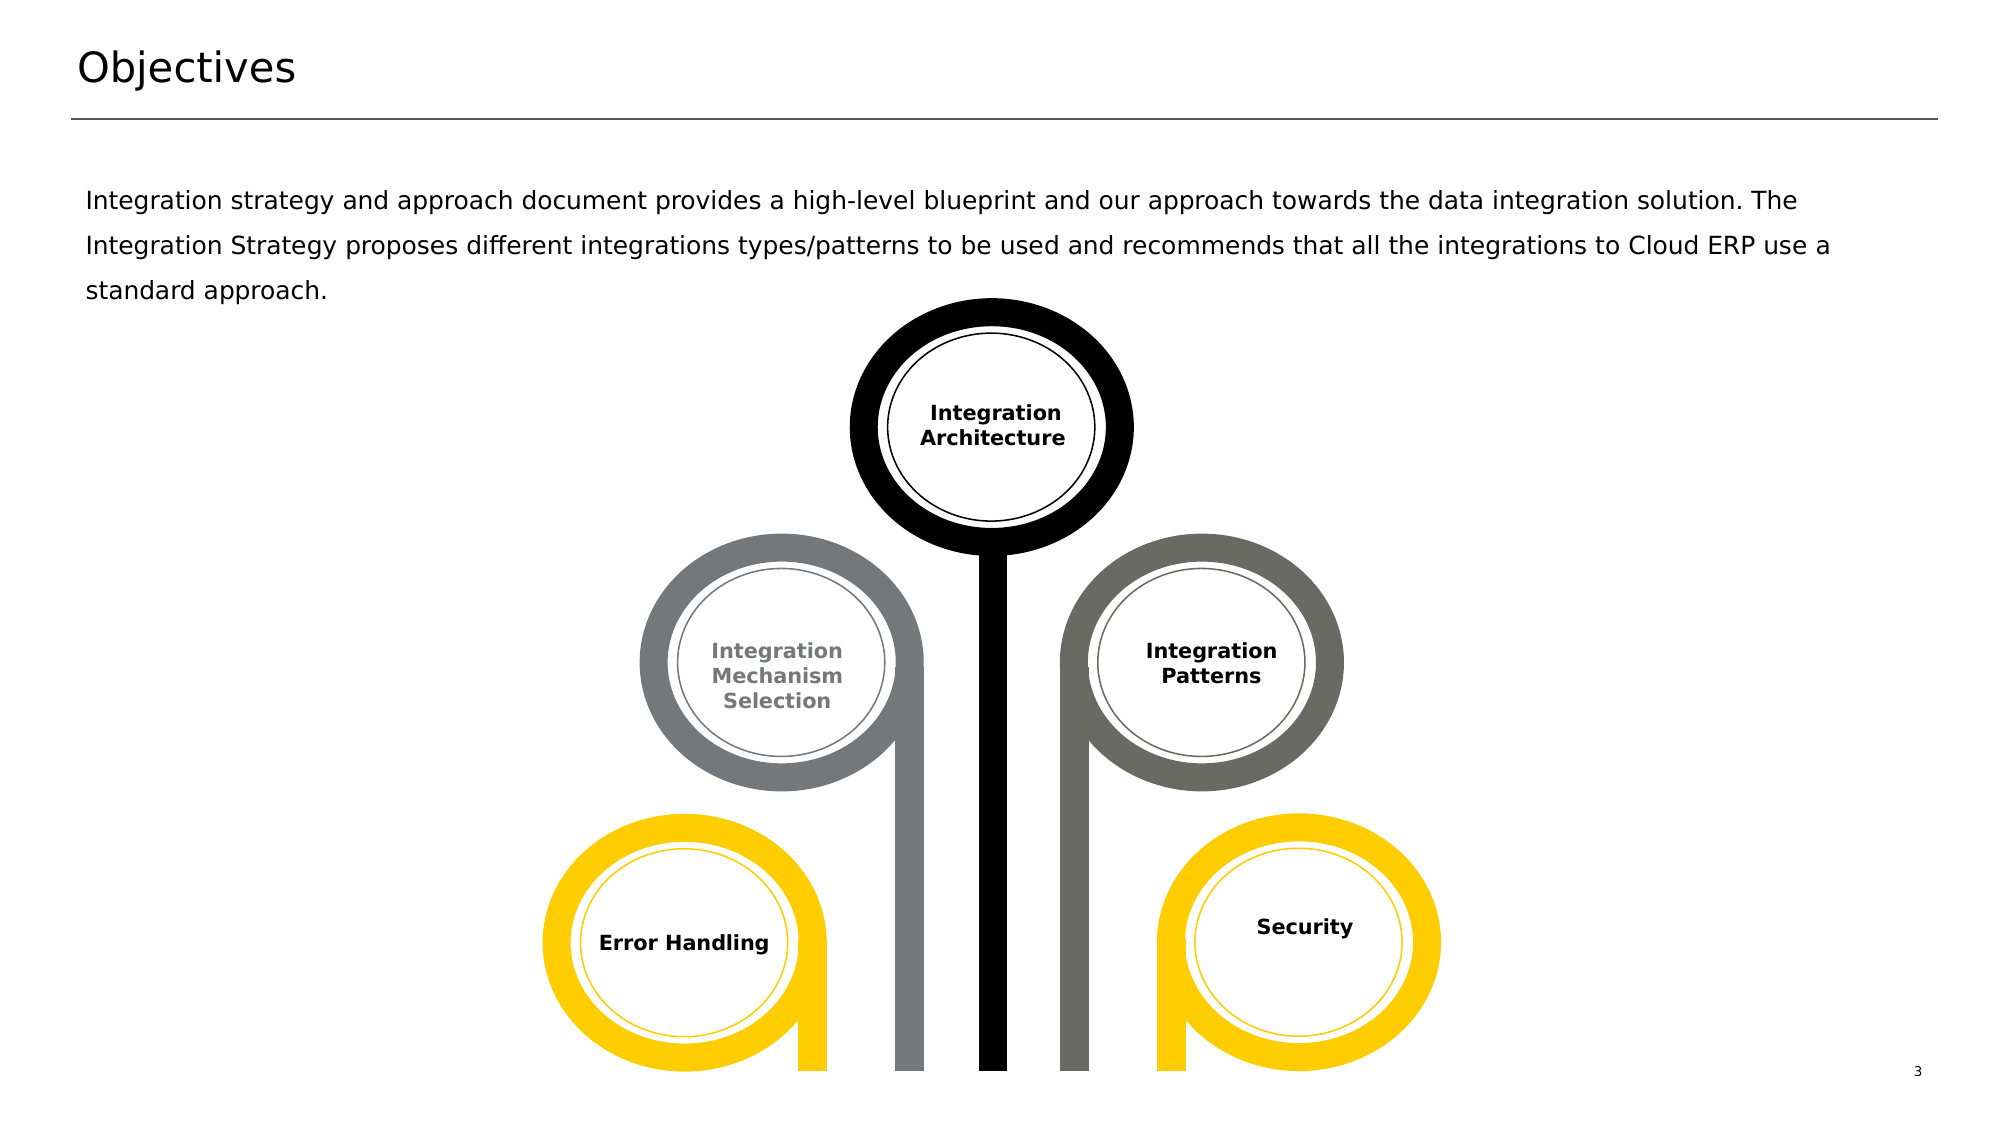

# Objectives
Integration strategy and approach document provides a high-level blueprint and our approach towards the data integration solution. The Integration Strategy proposes different integrations types/patterns to be used and recommends that all the integrations to Cloud ERP use a
standard approach.

Integration Architecture

Integration Patterns
Integration Mechanism Selection

Security
Error Handling